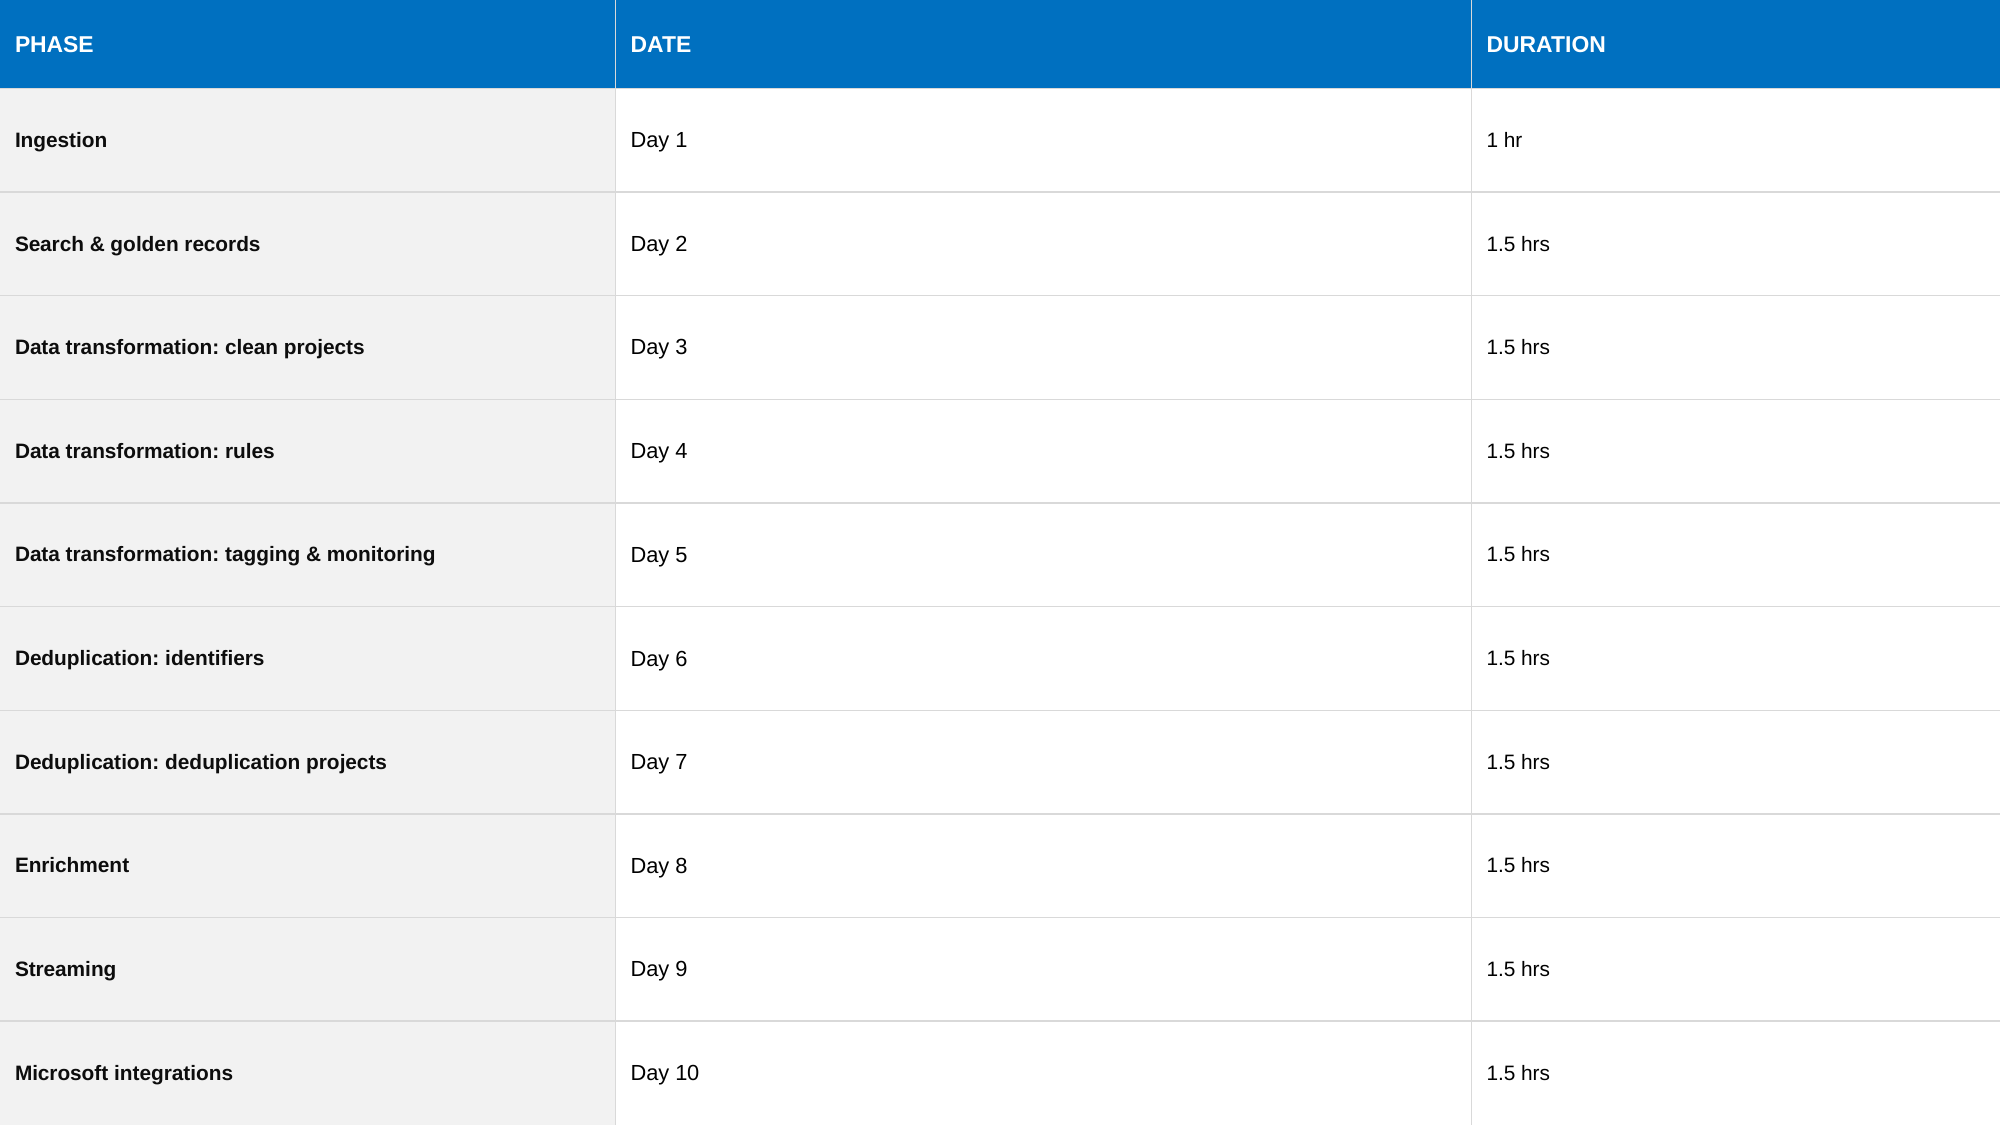

| PHASE | DATE | DURATION |
| --- | --- | --- |
| Ingestion | Day 1 | 1 hr |
| Search & golden records | Day 2 | 1.5 hrs |
| Data transformation: clean projects | Day 3 | 1.5 hrs |
| Data transformation: rules | Day 4 | 1.5 hrs |
| Data transformation: tagging & monitoring | Day 5 | 1.5 hrs |
| Deduplication: identifiers | Day 6 | 1.5 hrs |
| Deduplication: deduplication projects | Day 7 | 1.5 hrs |
| Enrichment | Day 8 | 1.5 hrs |
| Streaming | Day 9 | 1.5 hrs |
| Microsoft integrations | Day 10 | 1.5 hrs |
|  |
| --- |